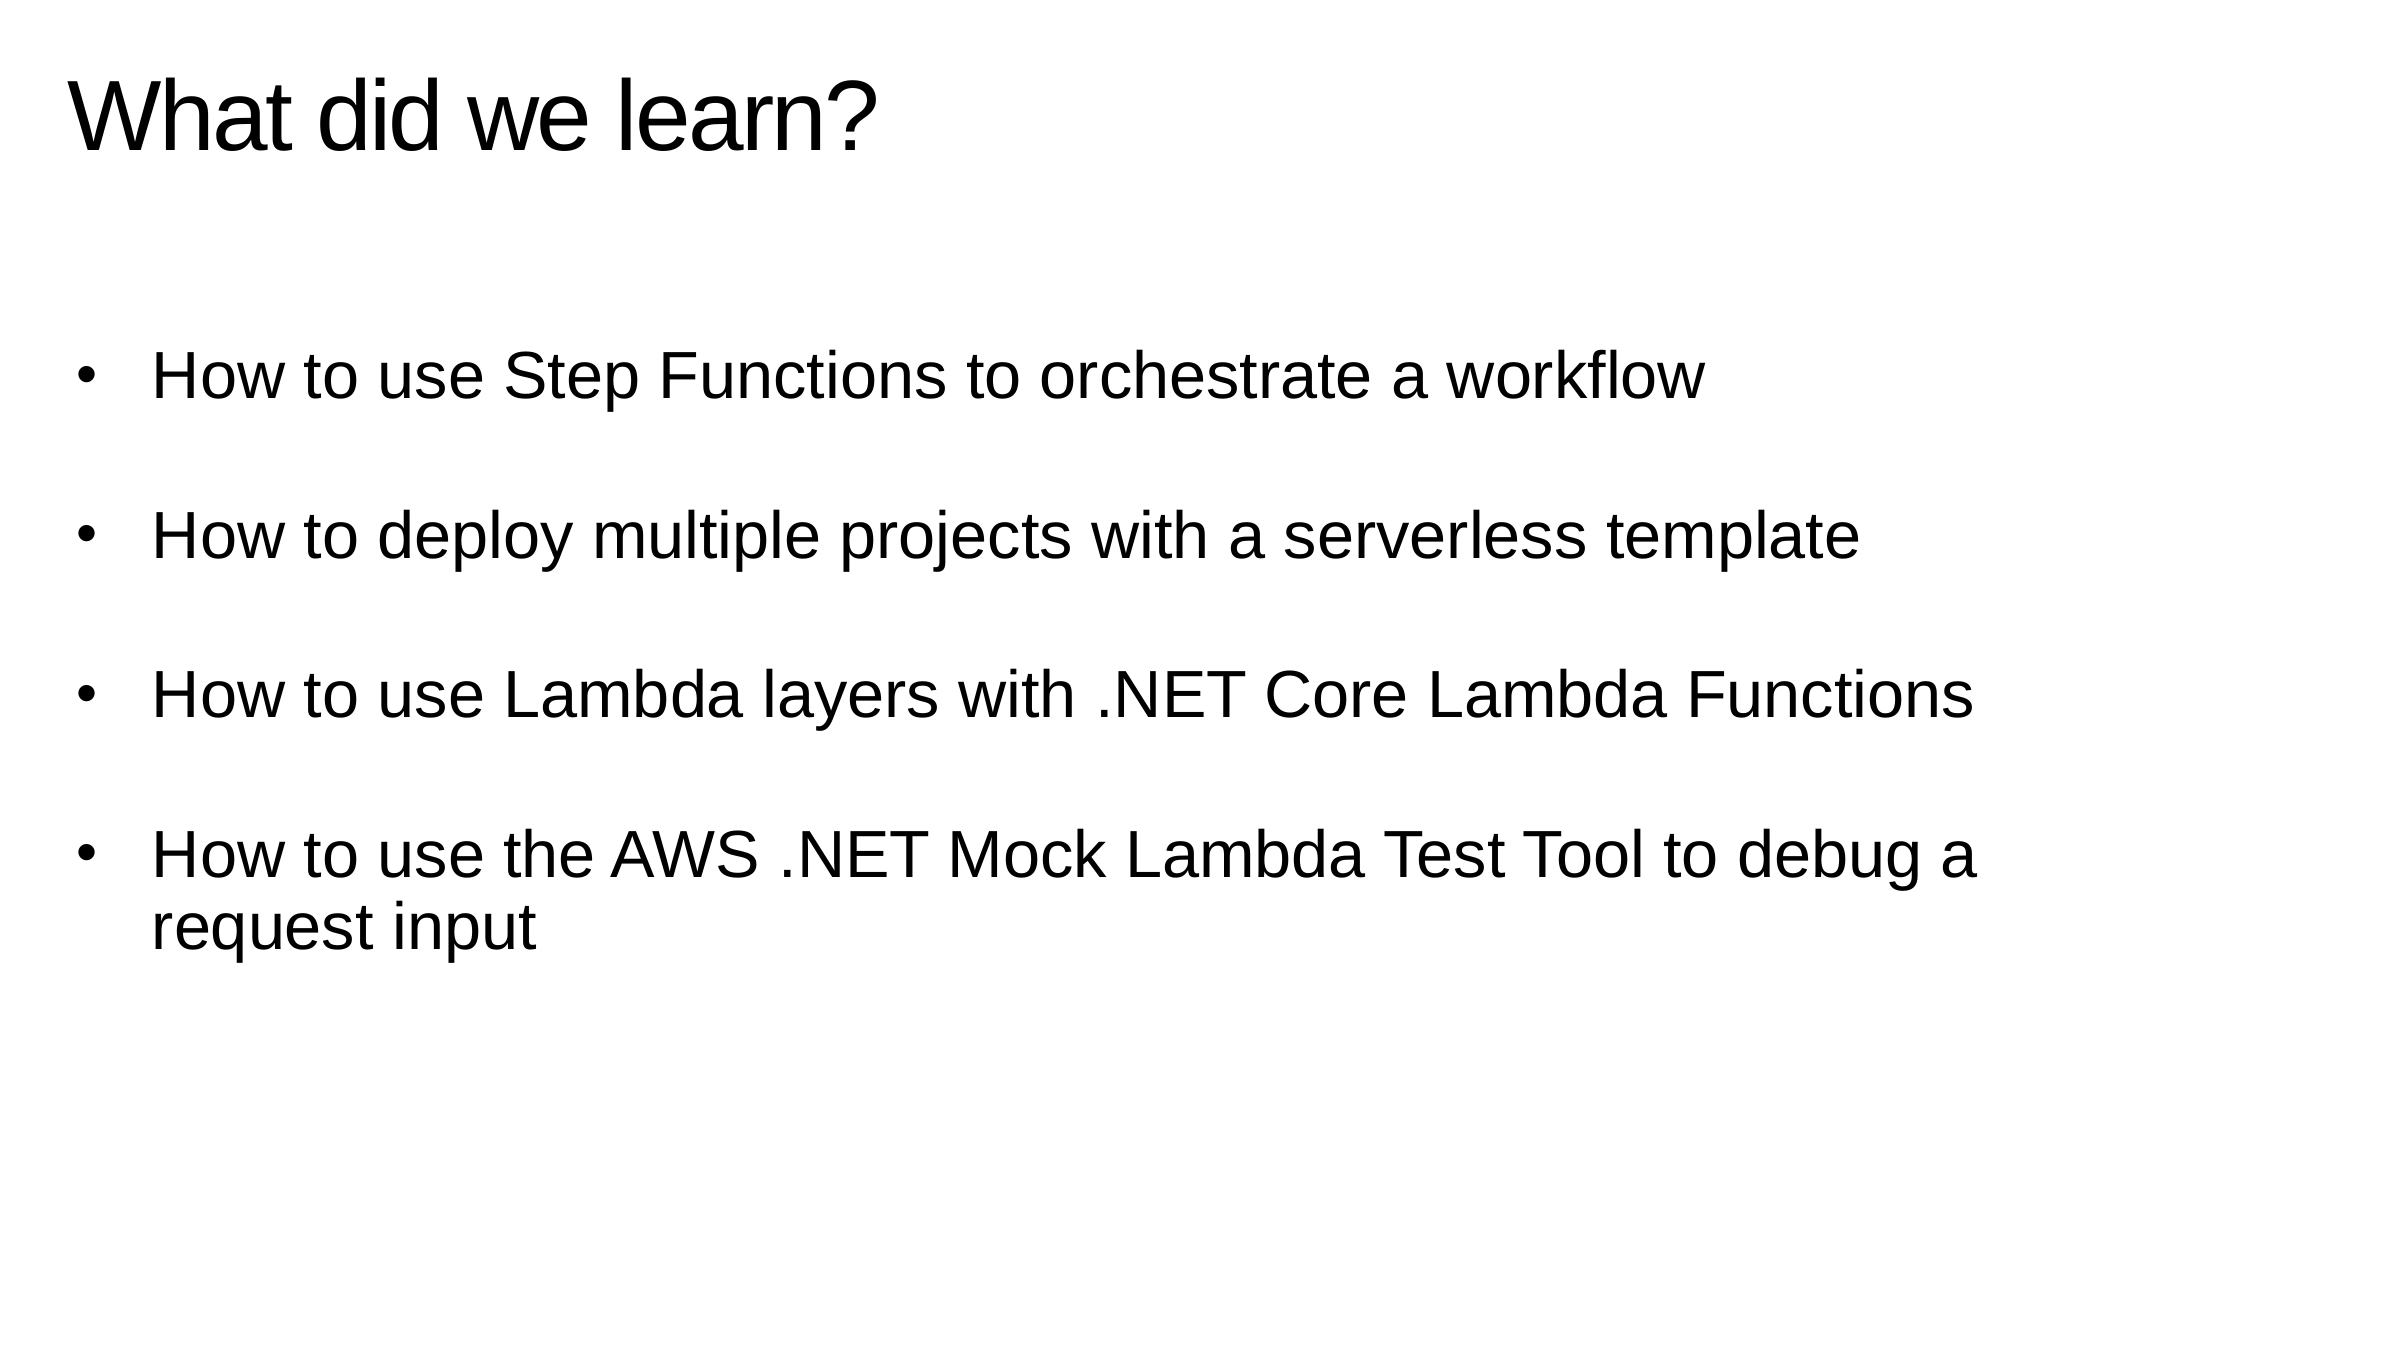

What did we learn?
How to use Step Functions to orchestrate a workflow
How to deploy multiple projects with a serverless template
How to use Lambda layers with .NET Core Lambda Functions
How to use the AWS .NET Mock Lambda Test Tool to debug a request input